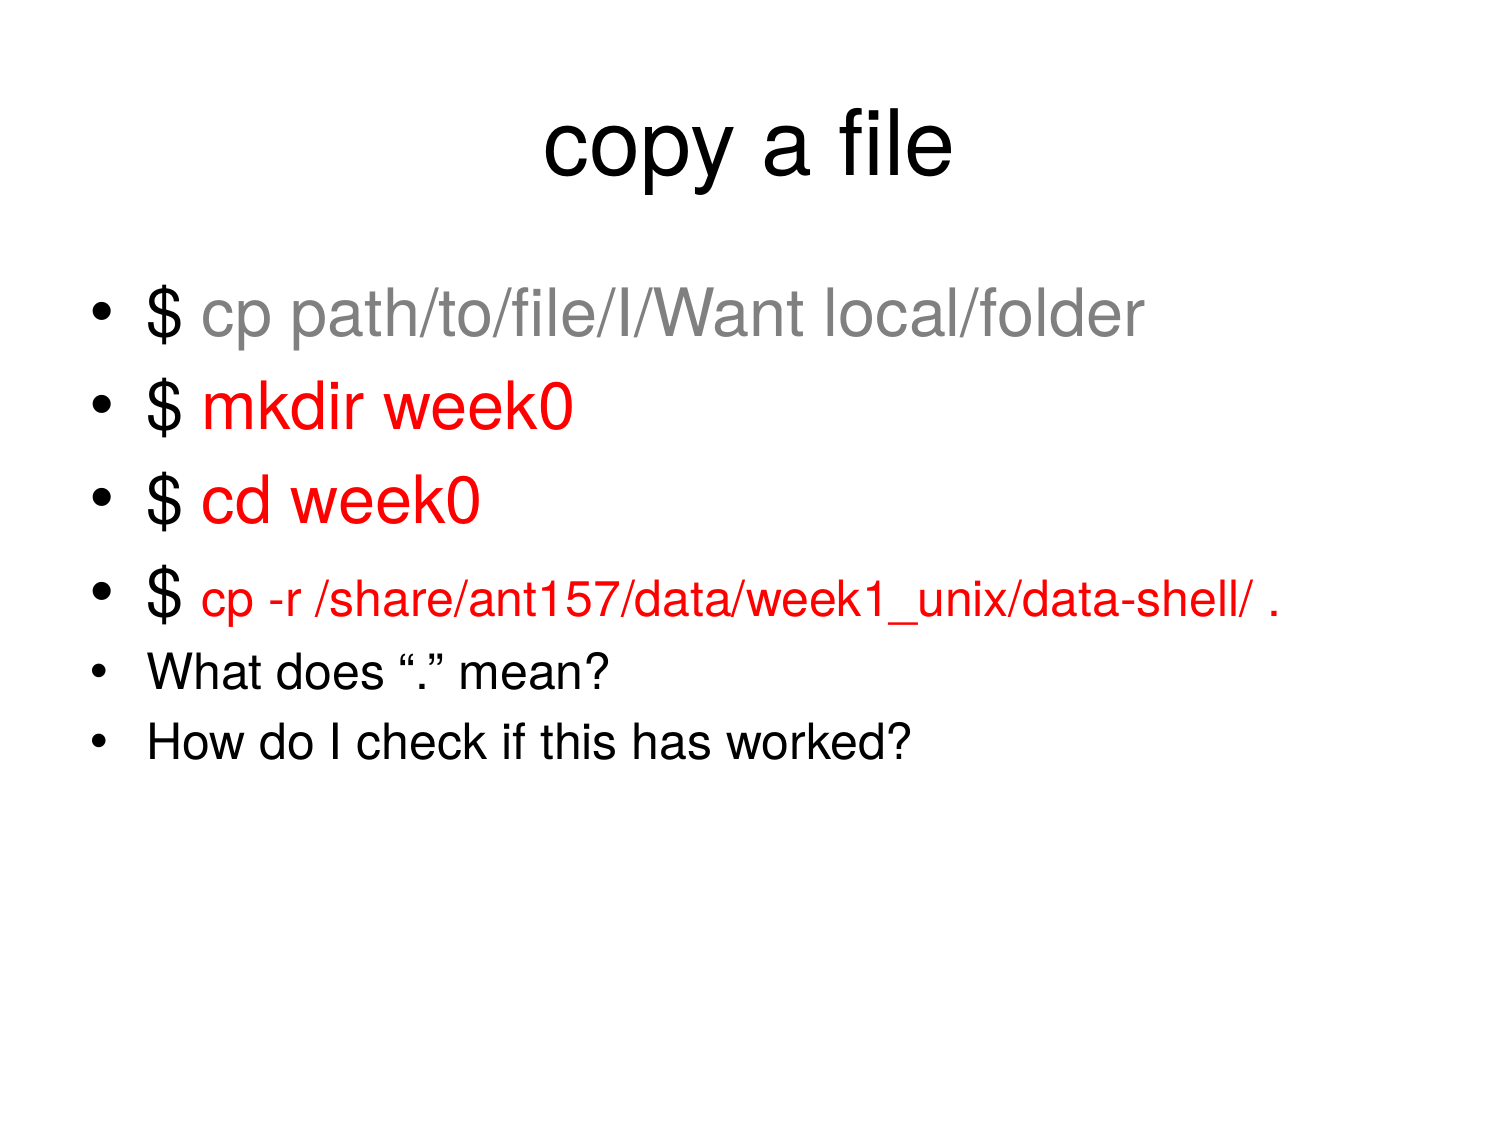

# copy a file
$ cp path/to/file/I/Want local/folder
$ mkdir week0
$ cd week0
$ cp -r /share/ant157/data/week1_unix/data-shell/ .
What does “.” mean?
How do I check if this has worked?